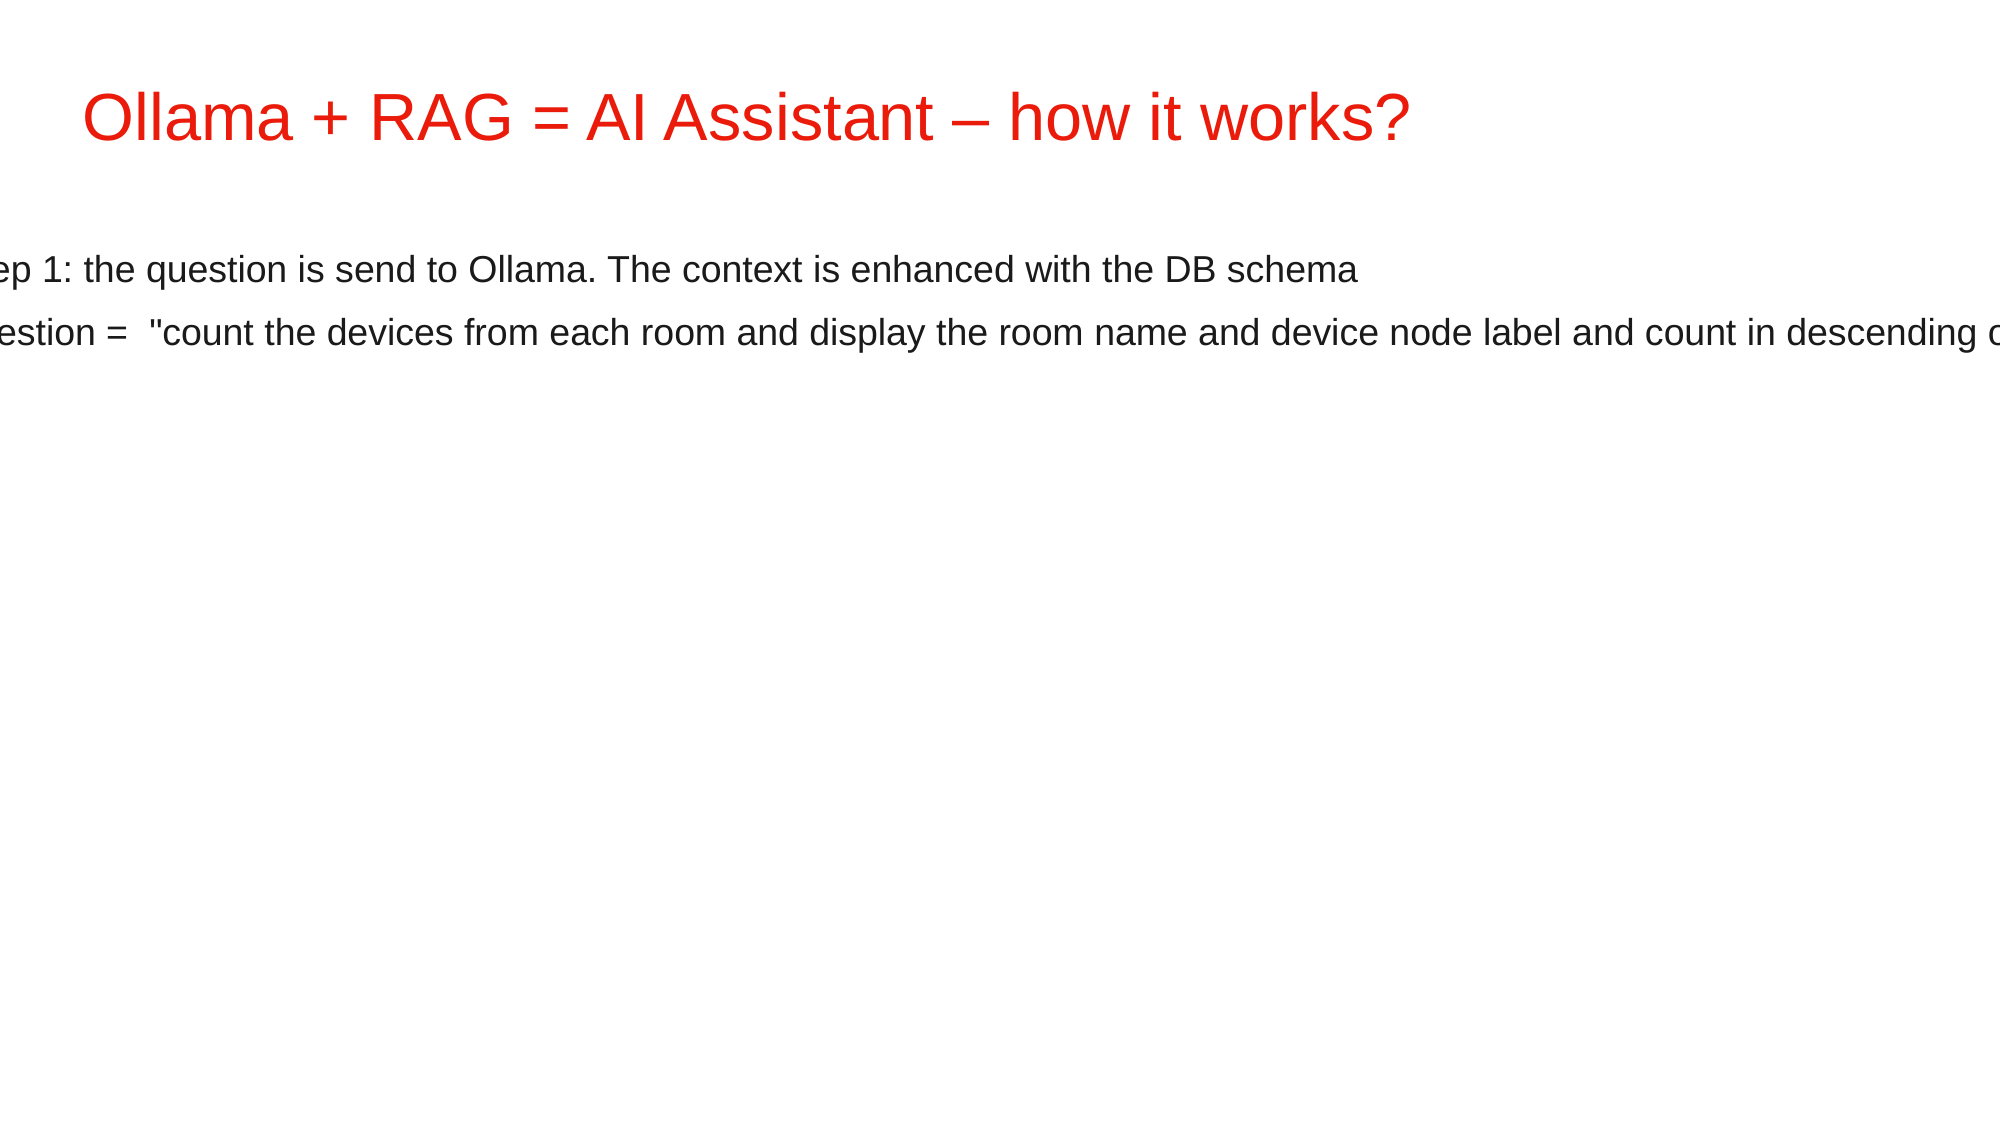

# Ollama + RAG = AI Assistant – how it works?
Step 1: the question is send to Ollama. The context is enhanced with the DB schema
question =  "count the devices from each room and display the room name and device node label and count in descending order"